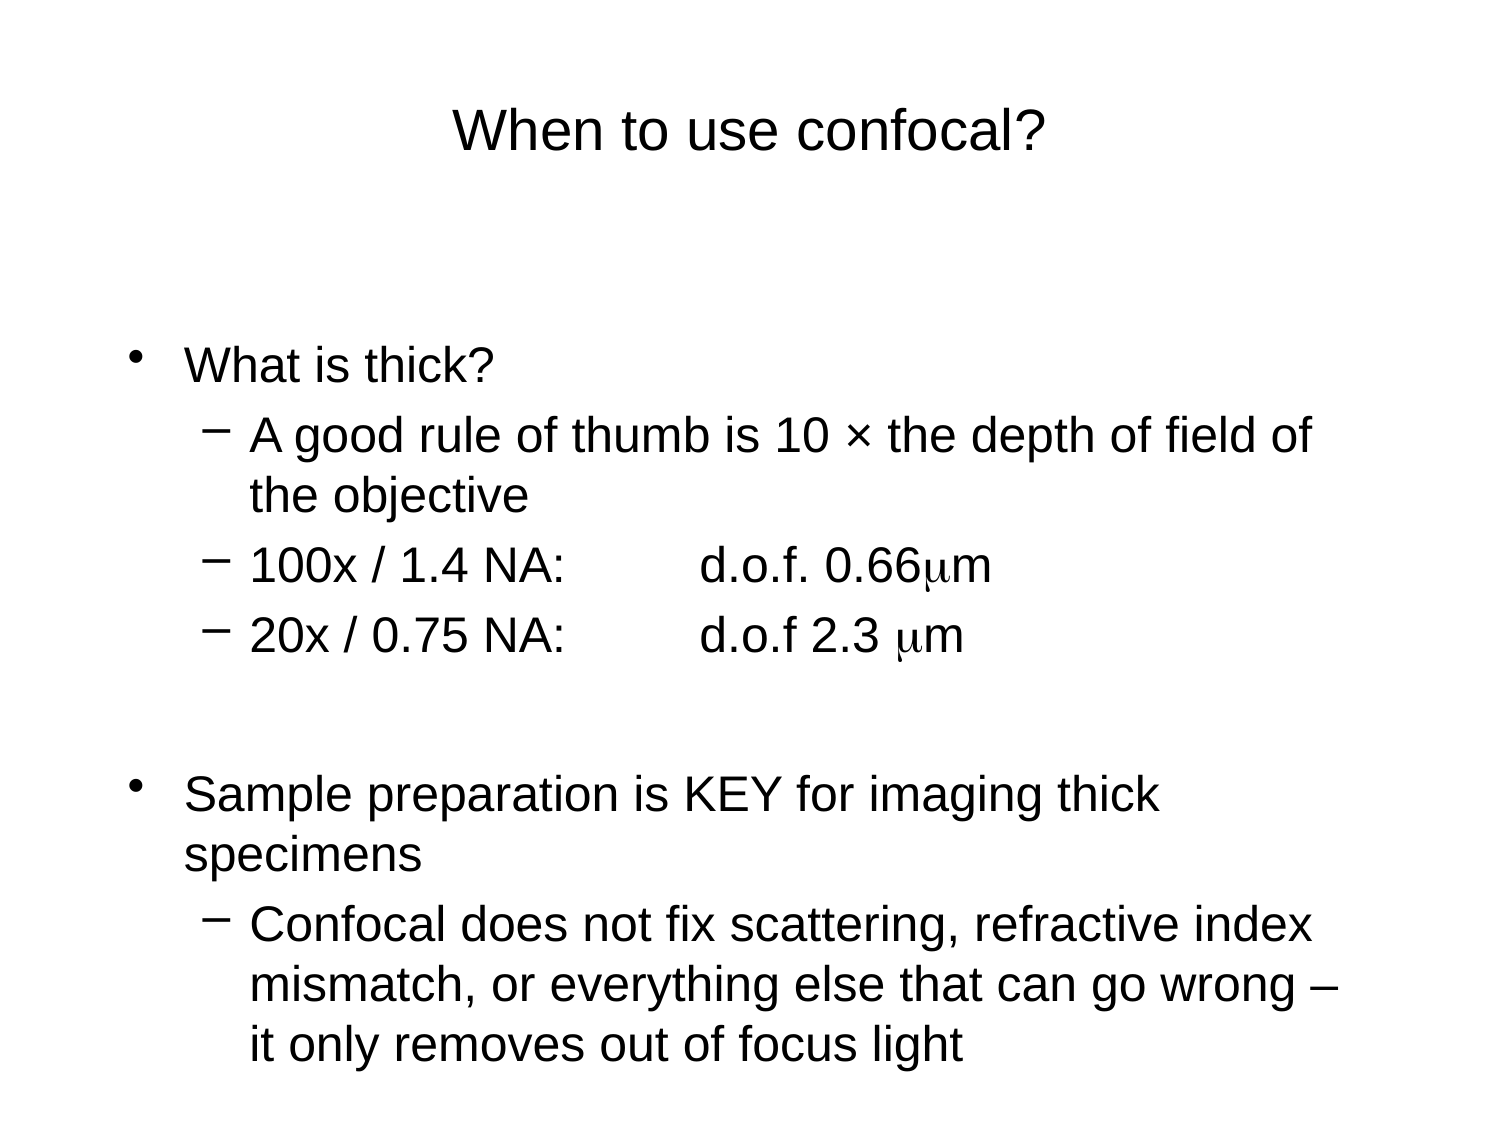

# When to use confocal?
What is thick?
A good rule of thumb is 10 × the depth of field of the objective
100x / 1.4 NA:	d.o.f. 0.66μm
20x / 0.75 NA:	d.o.f 2.3 μm

Sample preparation is KEY for imaging thick specimens
Confocal does not fix scattering, refractive index mismatch, or everything else that can go wrong – it only removes out of focus light